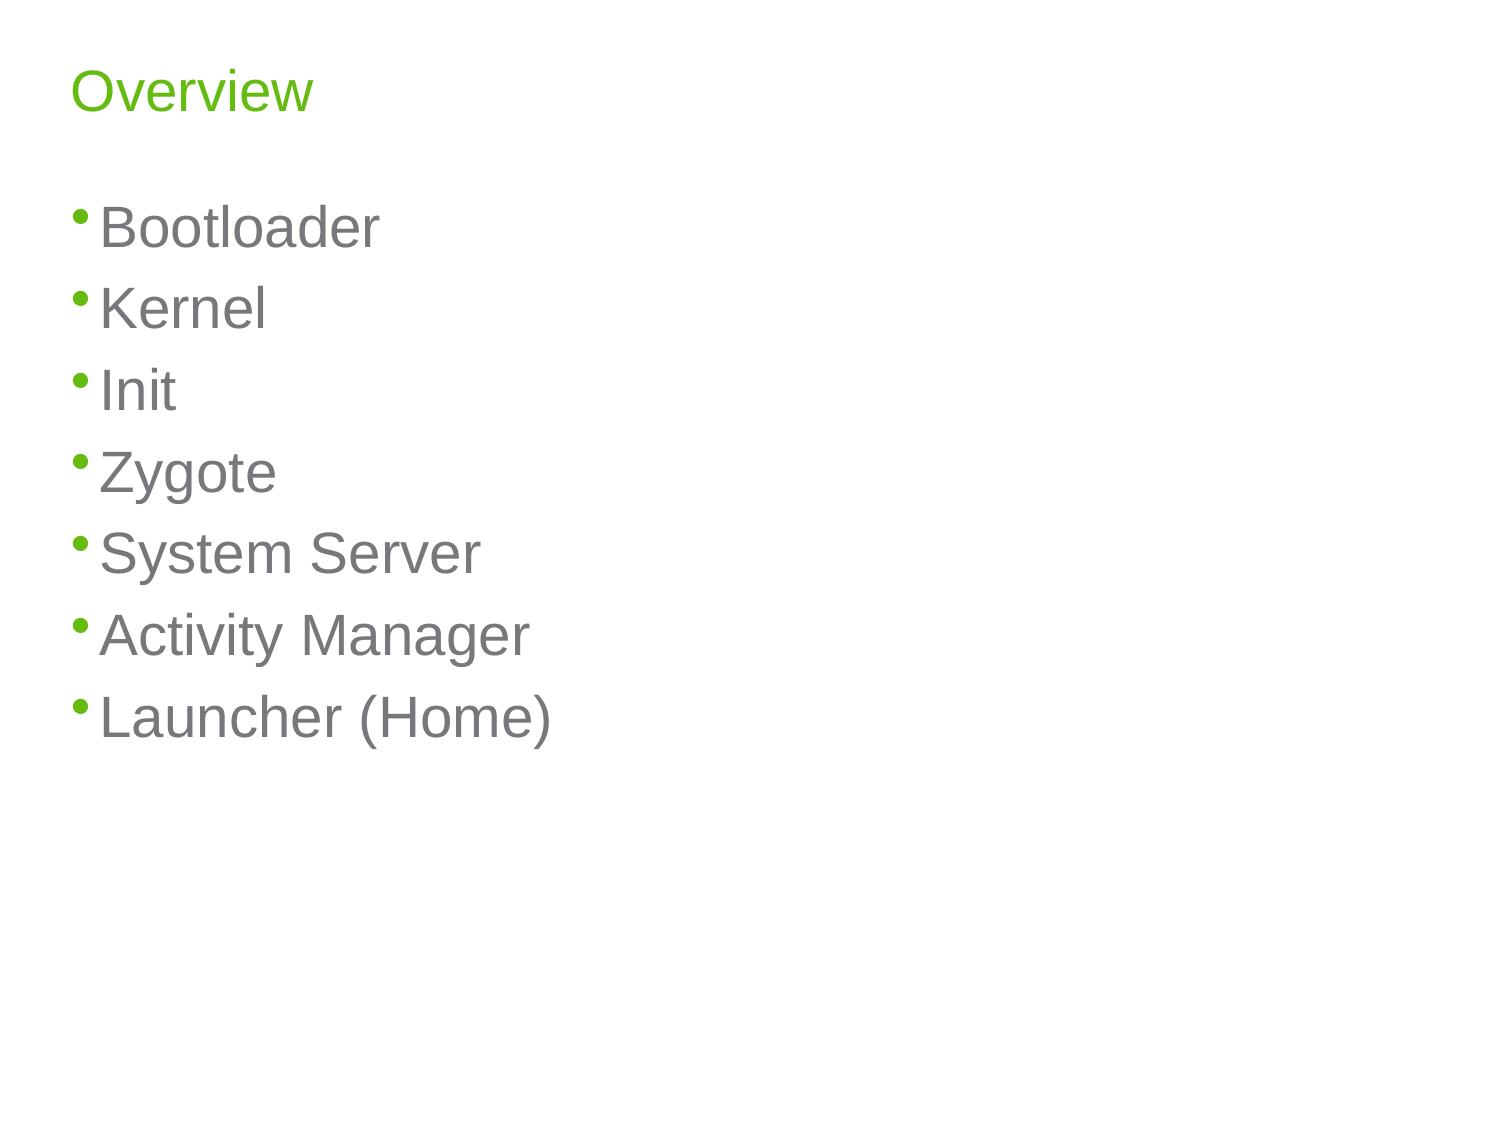

# Overview
Bootloader
Kernel
Init
Zygote
System Server
Activity Manager
Launcher (Home)